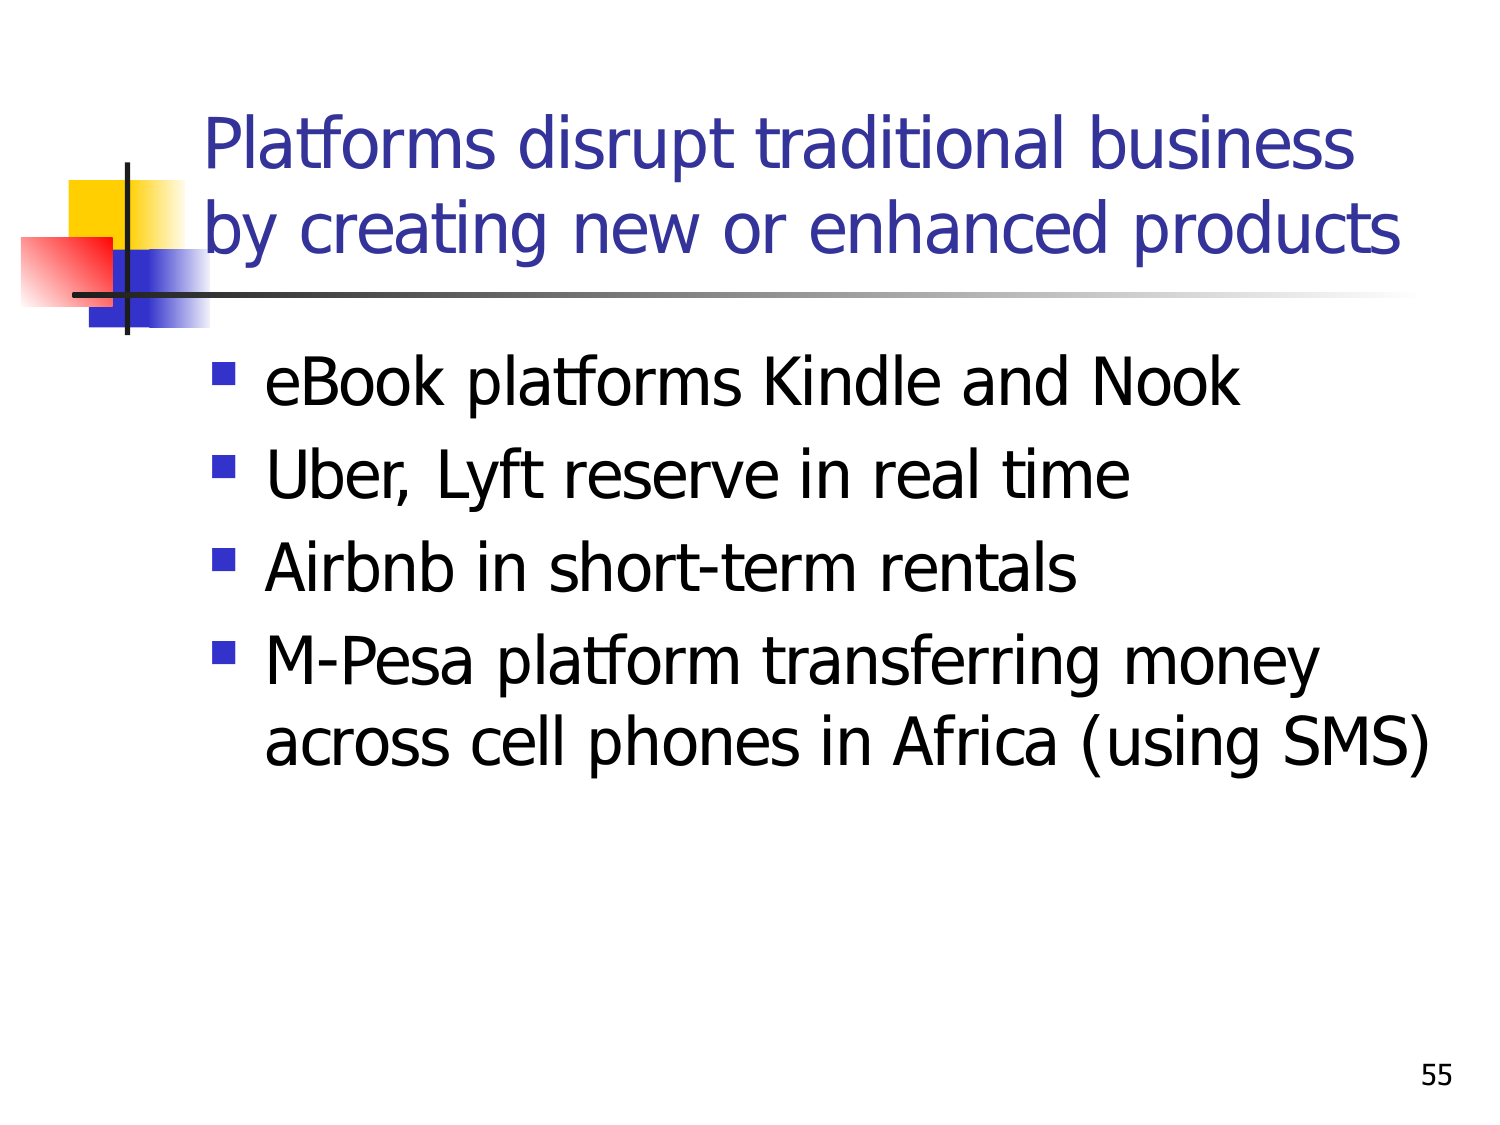

# Platforms disrupt traditional business by creating new or enhanced products
eBook platforms Kindle and Nook
Uber, Lyft reserve in real time
Airbnb in short-term rentals
M-Pesa platform transferring money across cell phones in Africa (using SMS)
55